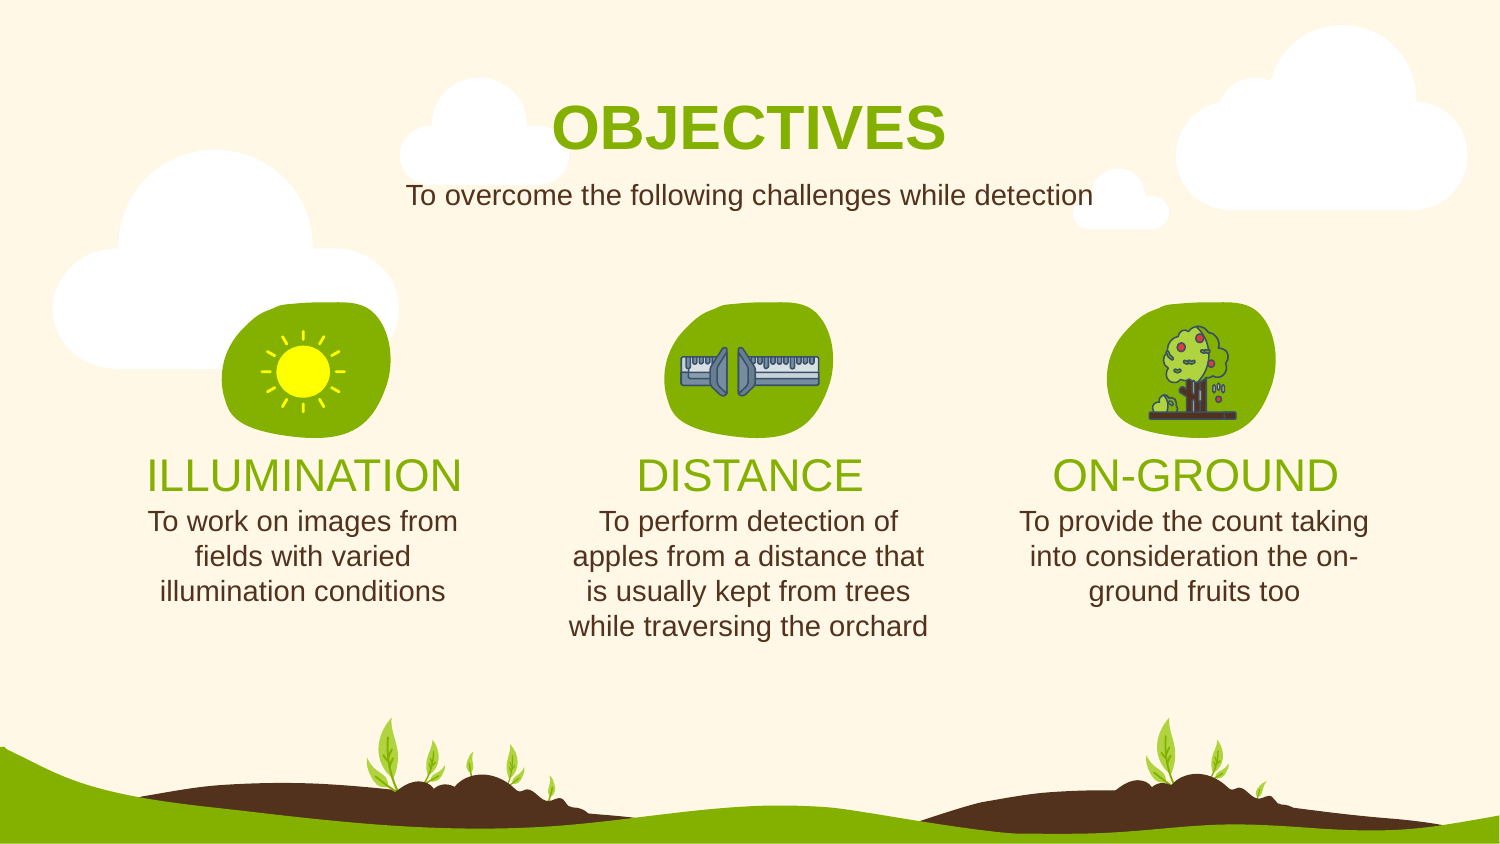

# OBJECTIVES
To overcome the following challenges while detection

ILLUMINATION
DISTANCE
ON-GROUND
To provide the count taking into consideration the on-ground fruits too
To perform detection of apples from a distance that is usually kept from trees while traversing the orchard
To work on images from fields with varied illumination conditions